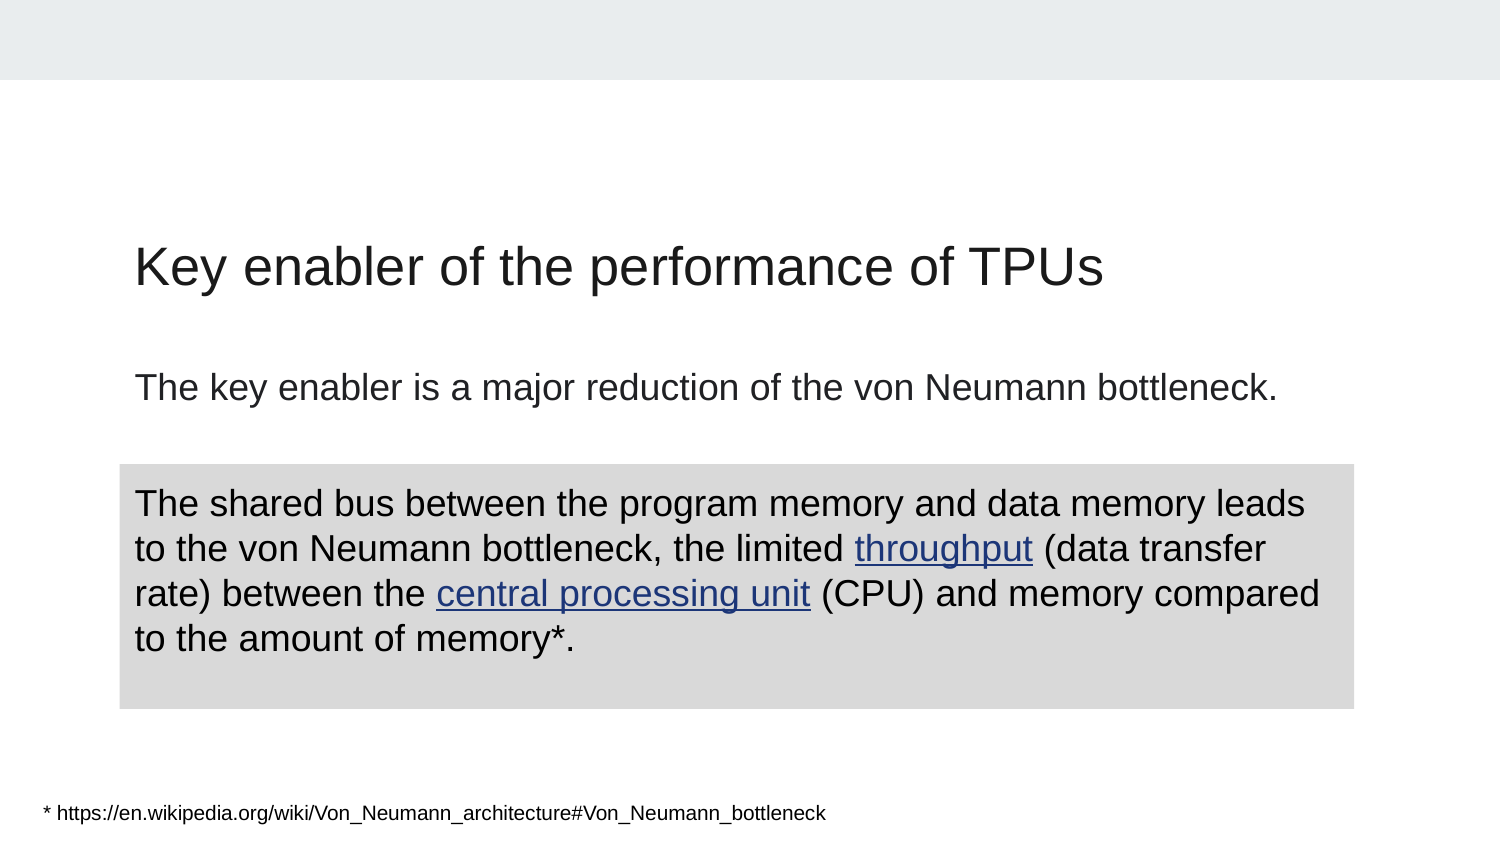

# Key enabler of the performance of TPUs
The key enabler is a major reduction of the von Neumann bottleneck.
The shared bus between the program memory and data memory leads to the von Neumann bottleneck, the limited throughput (data transfer rate) between the central processing unit (CPU) and memory compared to the amount of memory*.
* https://en.wikipedia.org/wiki/Von_Neumann_architecture#Von_Neumann_bottleneck